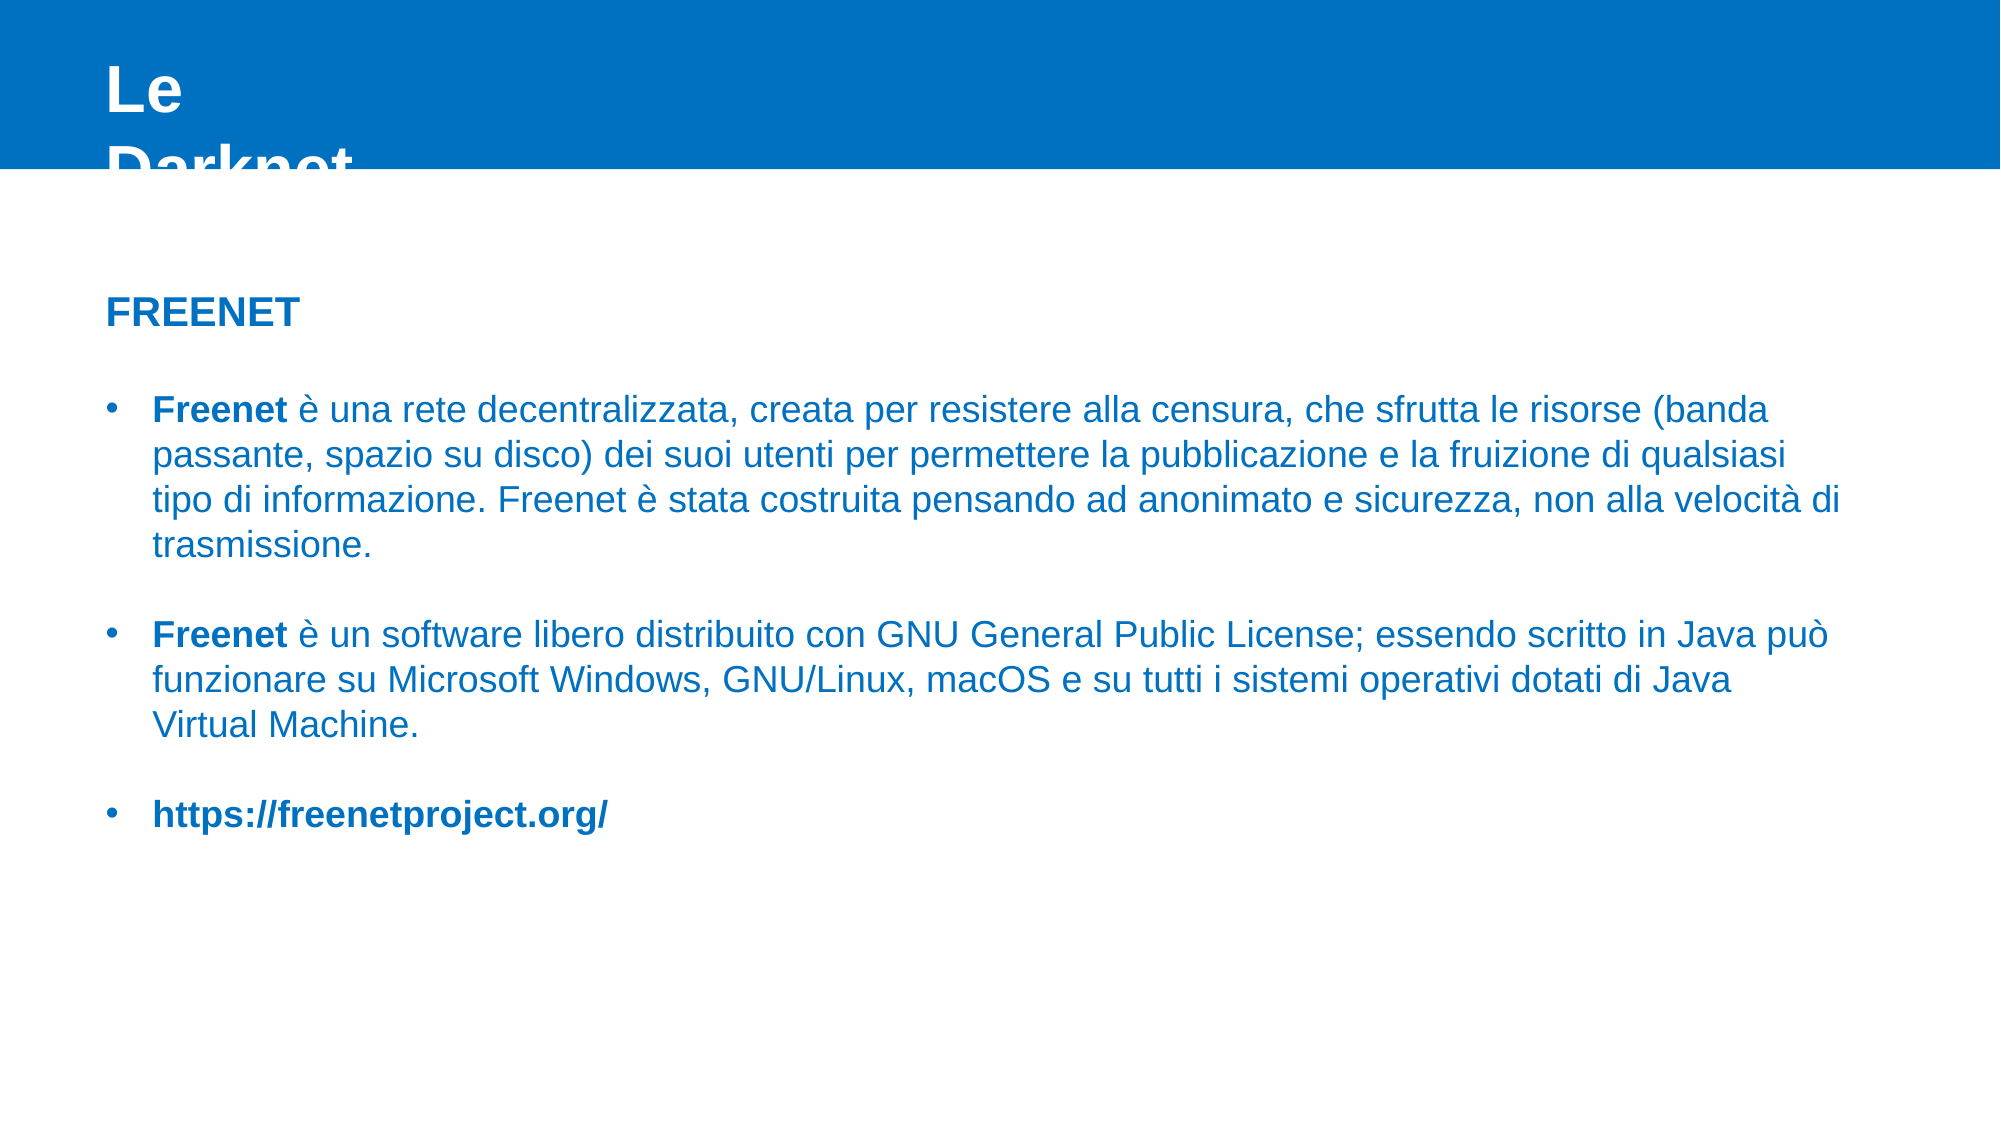

Le Darknet
FREENET

Freenet è una rete decentralizzata, creata per resistere alla censura, che sfrutta le risorse (banda passante, spazio su disco) dei suoi utenti per permettere la pubblicazione e la fruizione di qualsiasi tipo di informazione. Freenet è stata costruita pensando ad anonimato e sicurezza, non alla velocità di trasmissione.

Freenet è un software libero distribuito con GNU General Public License; essendo scritto in Java può funzionare su Microsoft Windows, GNU/Linux, macOS e su tutti i sistemi operativi dotati di Java Virtual Machine.

https://freenetproject.org/